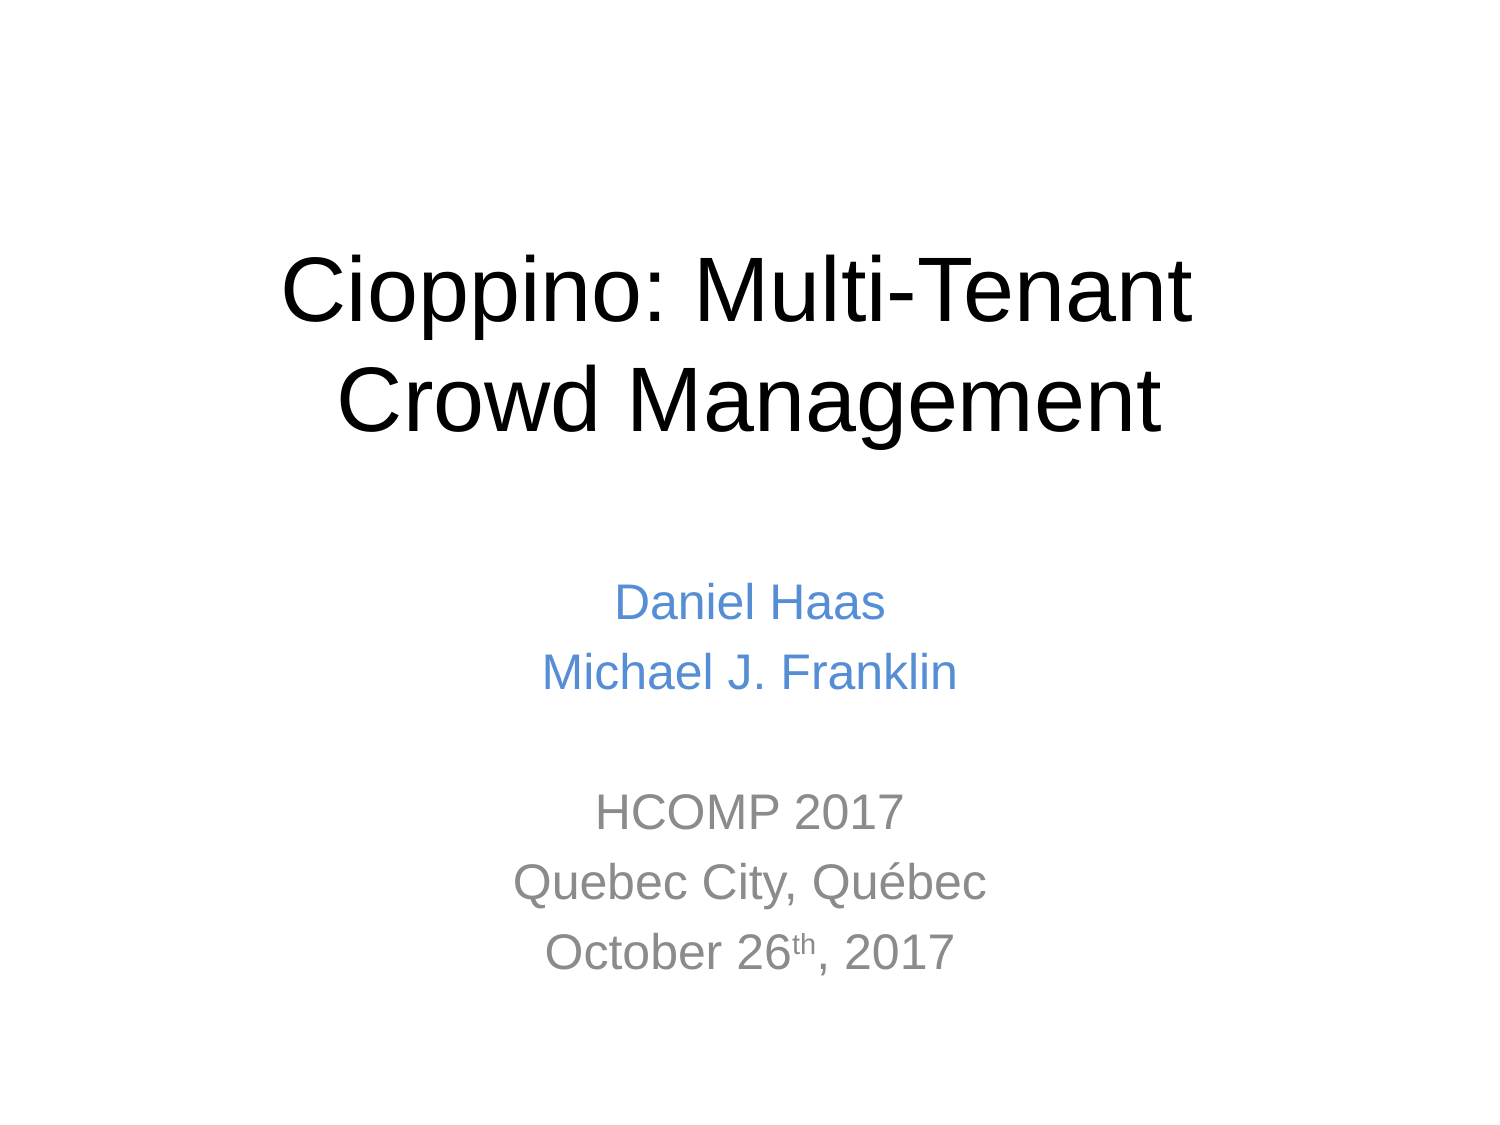

# Cioppino: Multi-Tenant Crowd Management
Daniel Haas
Michael J. Franklin

HCOMP 2017
Quebec City, Québec
October 26th, 2017